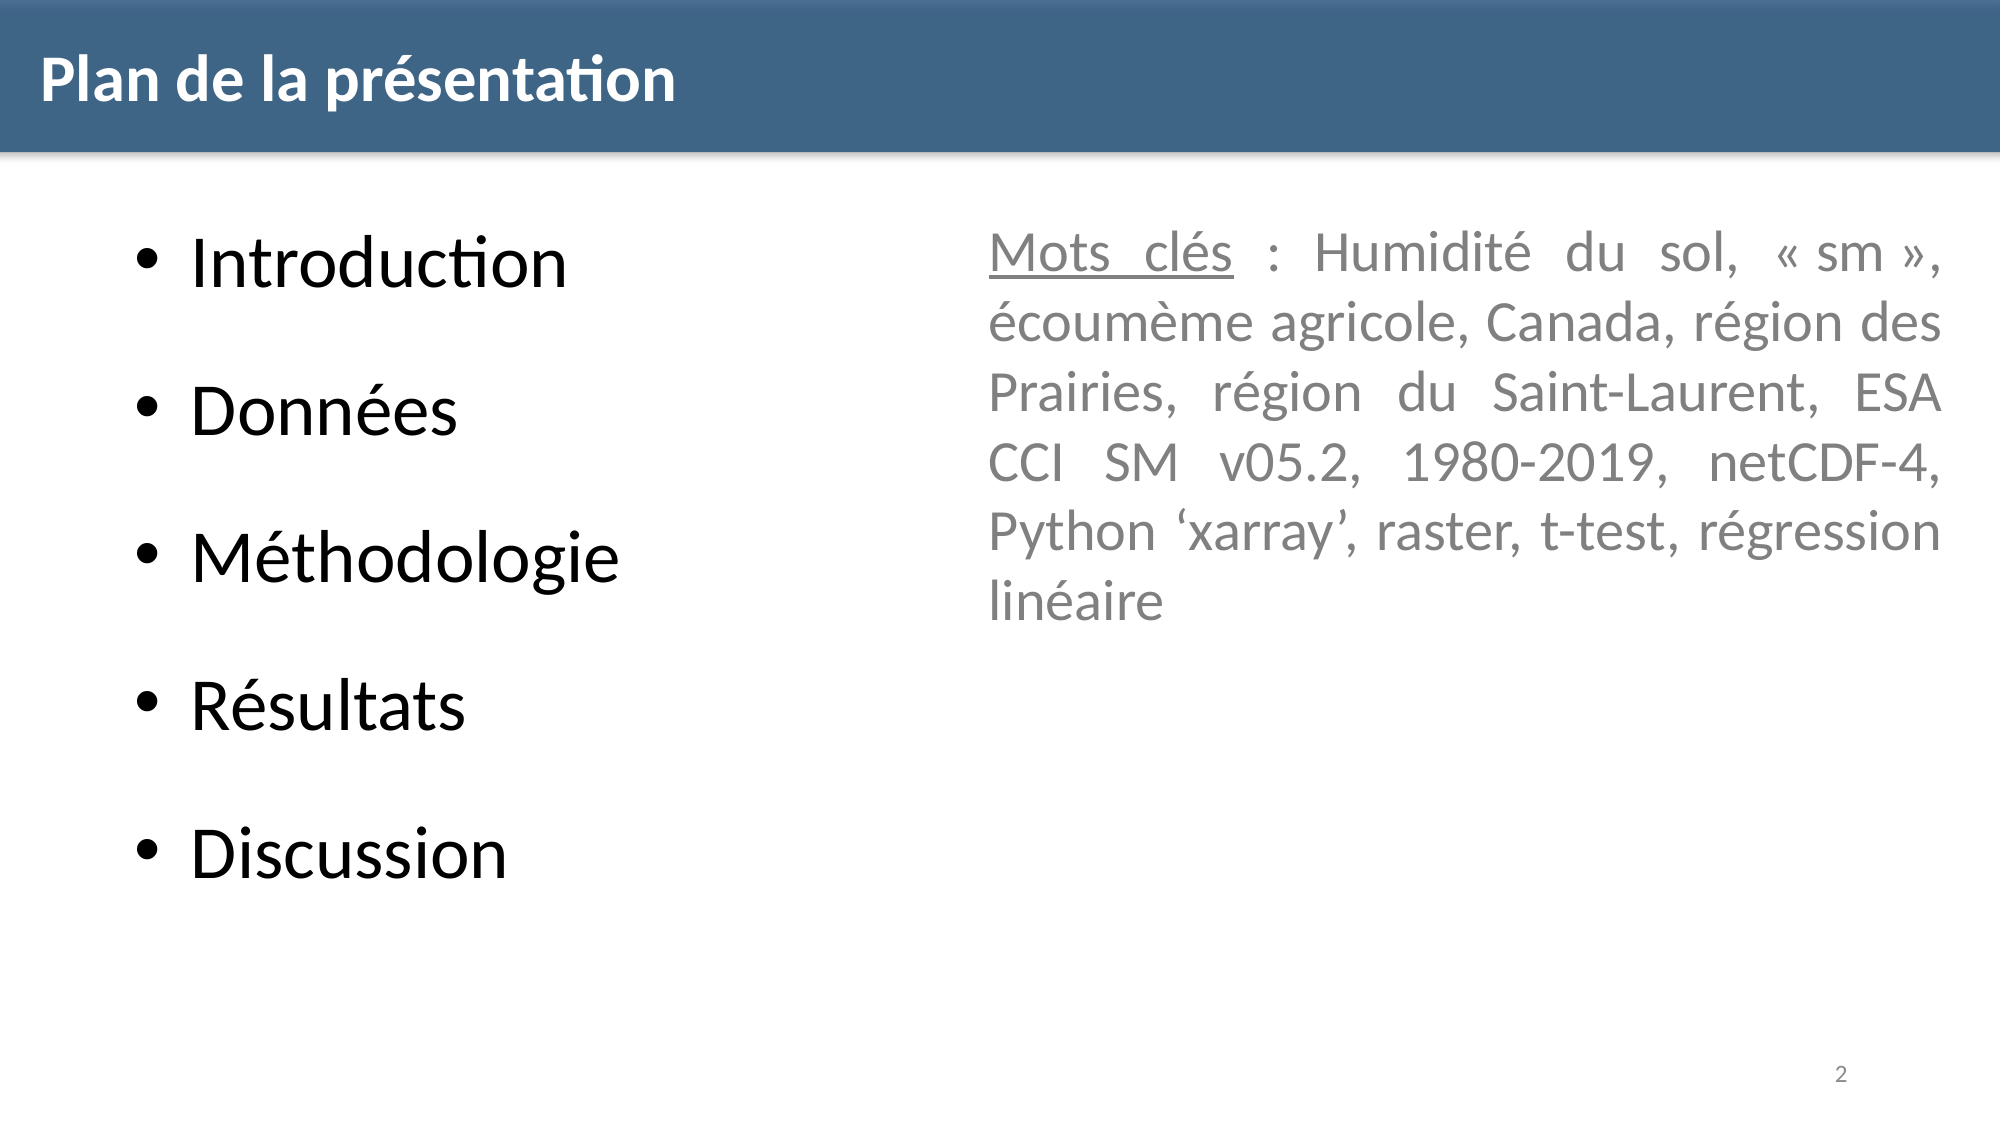

Plan de la présentation
Introduction
Données
Méthodologie
Résultats
Discussion
Mots clés : Humidité du sol, « sm », écoumème agricole, Canada, région des Prairies, région du Saint-Laurent, ESA CCI SM v05.2, 1980-2019, netCDF-4, Python ‘xarray’, raster, t-test, régression linéaire
2